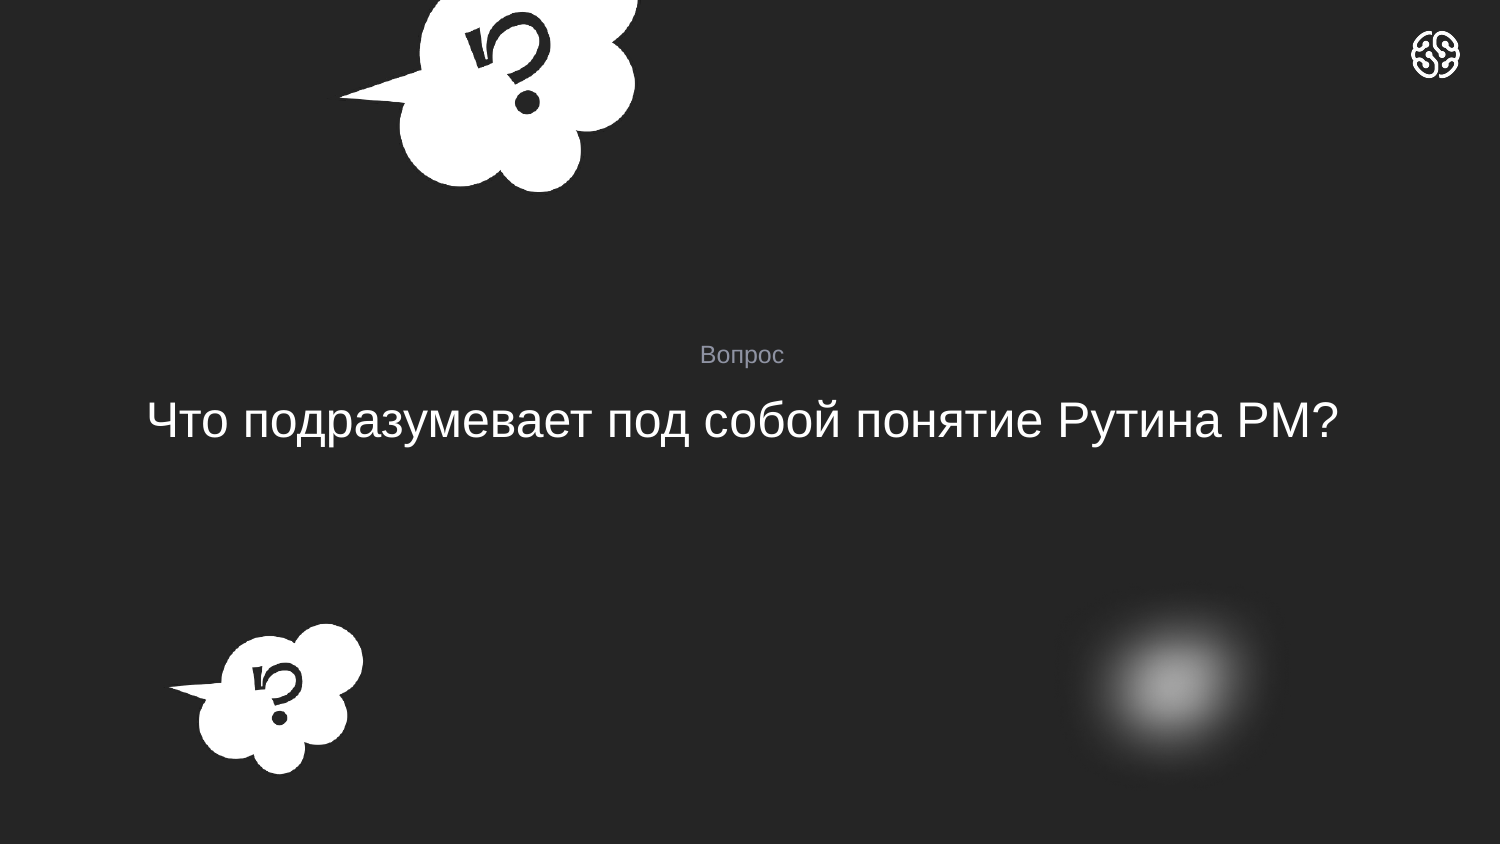

Вопрос
# Что подразумевает под собой понятие Рутина PM?